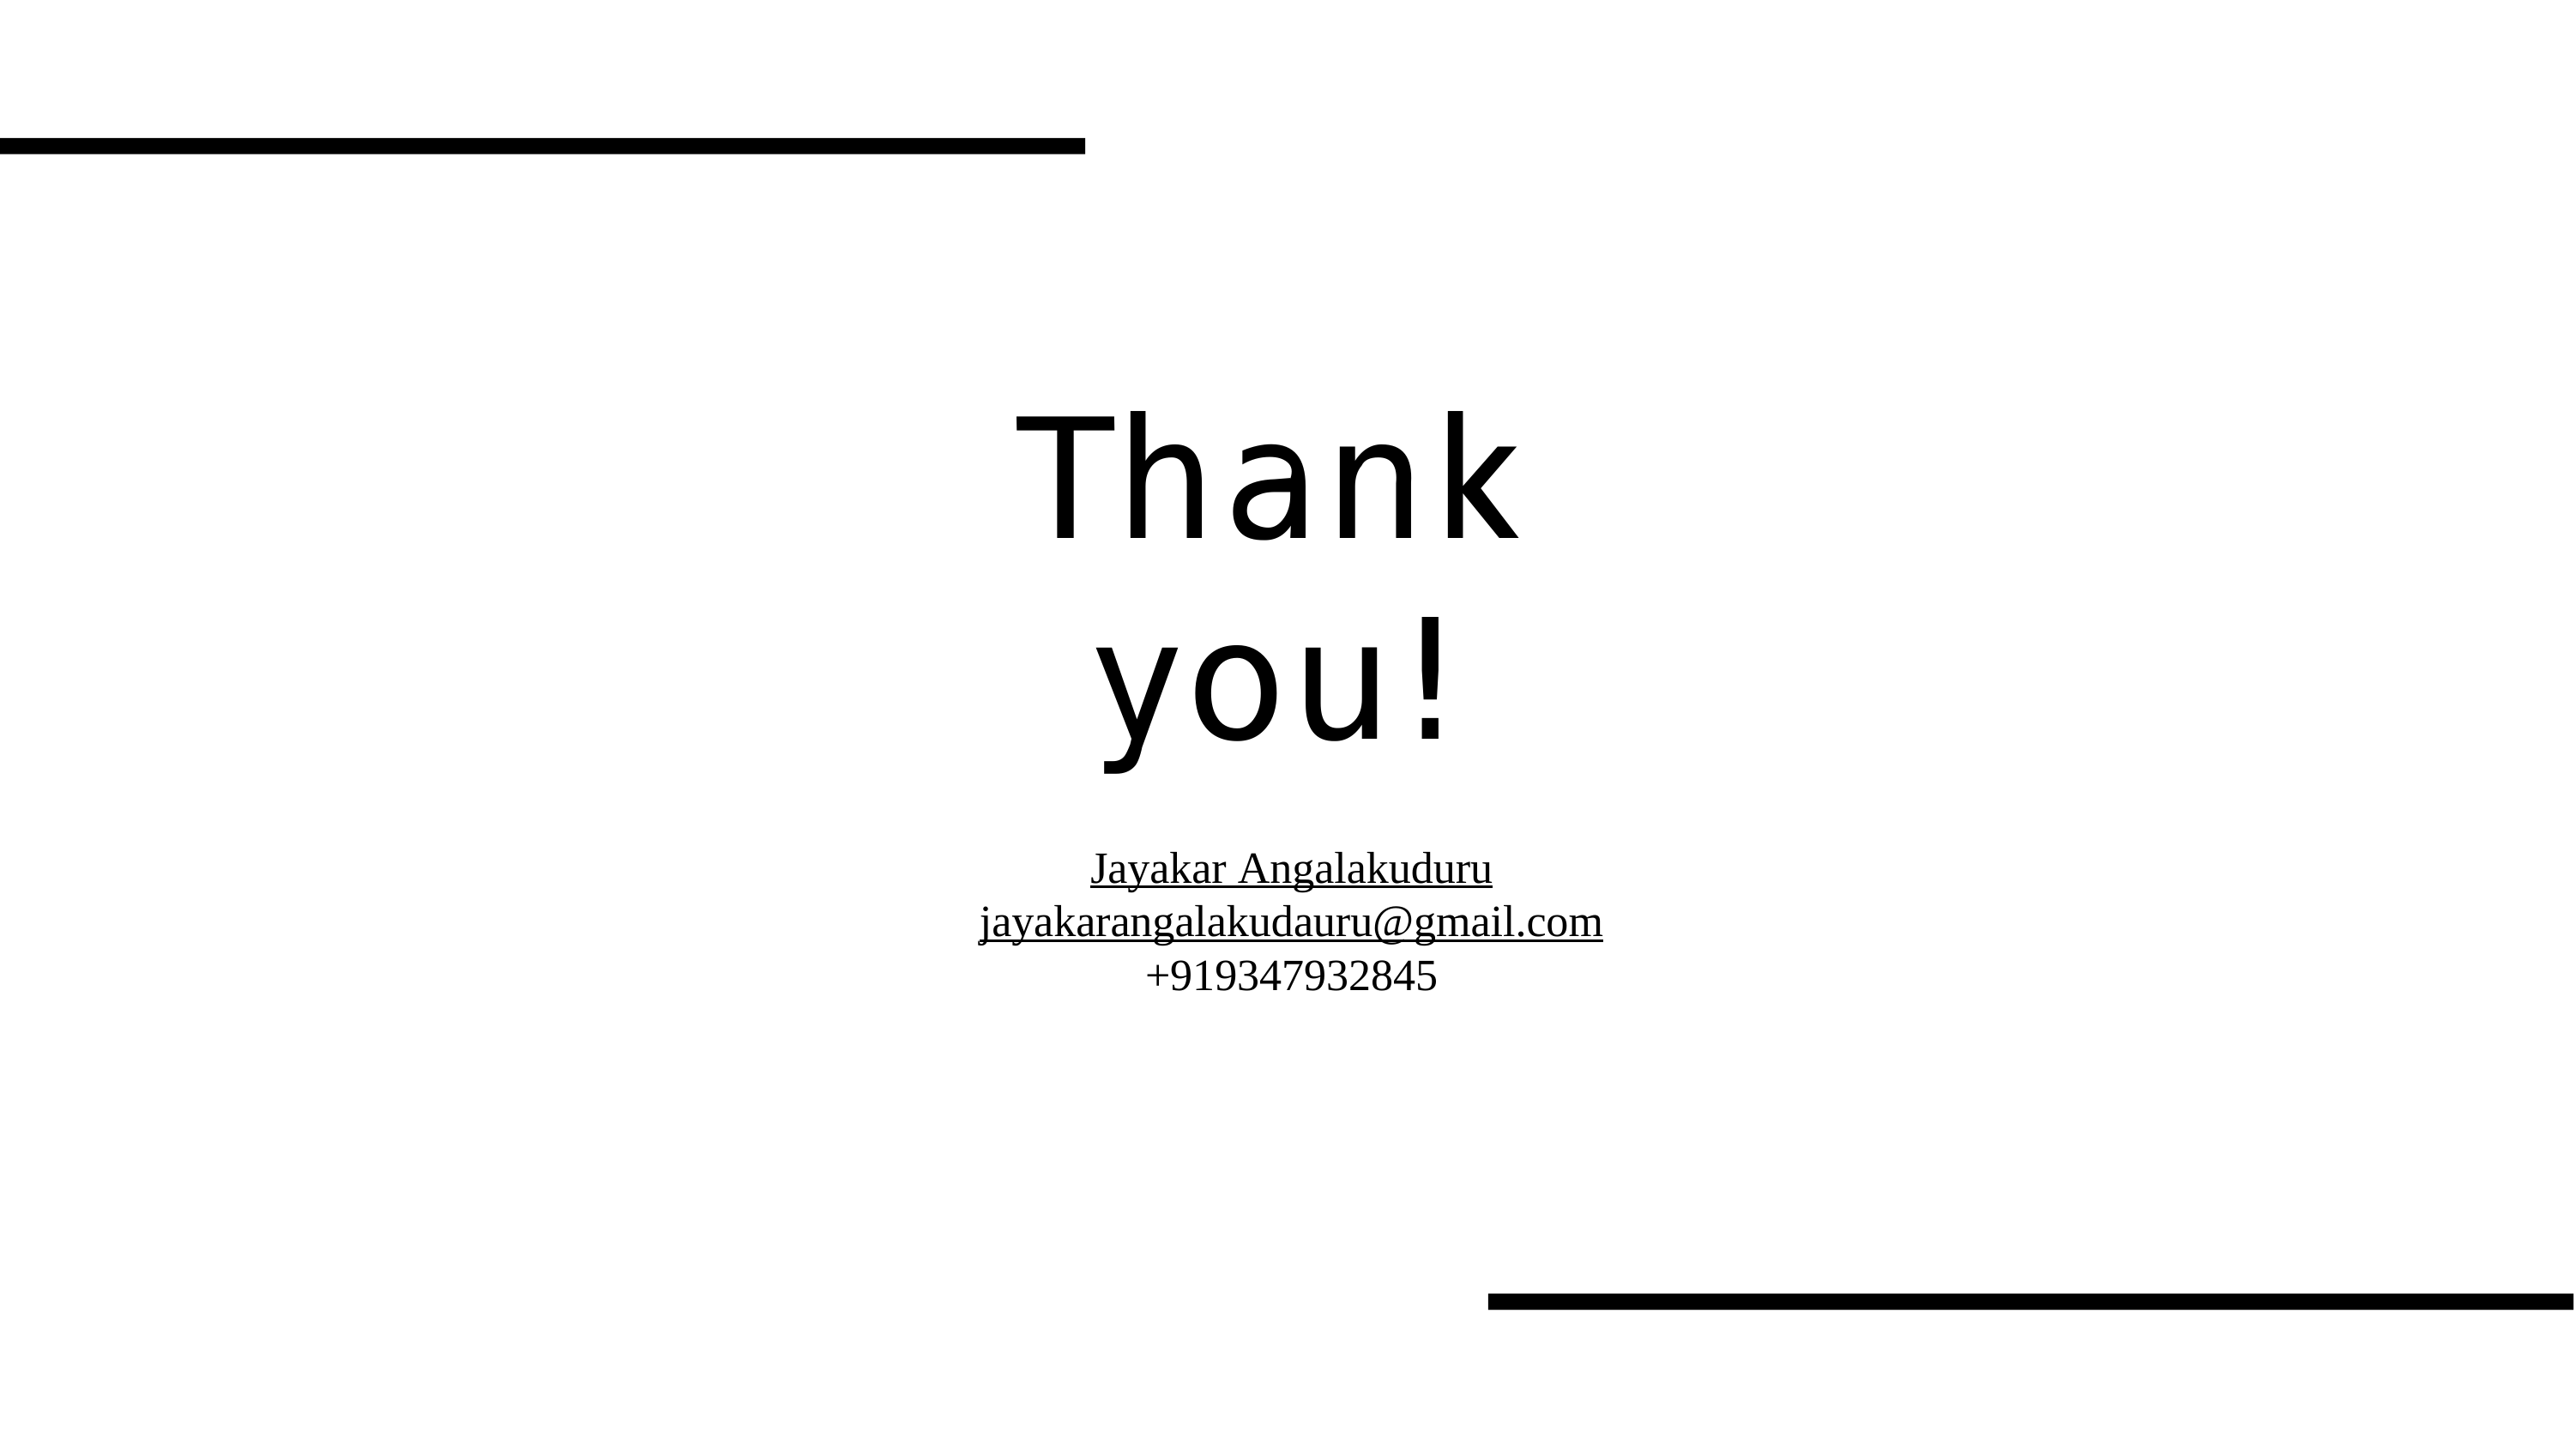

# Thank you!

Jayakar Angalakuduru
jayakarangalakudauru@gmail.com
+919347932845